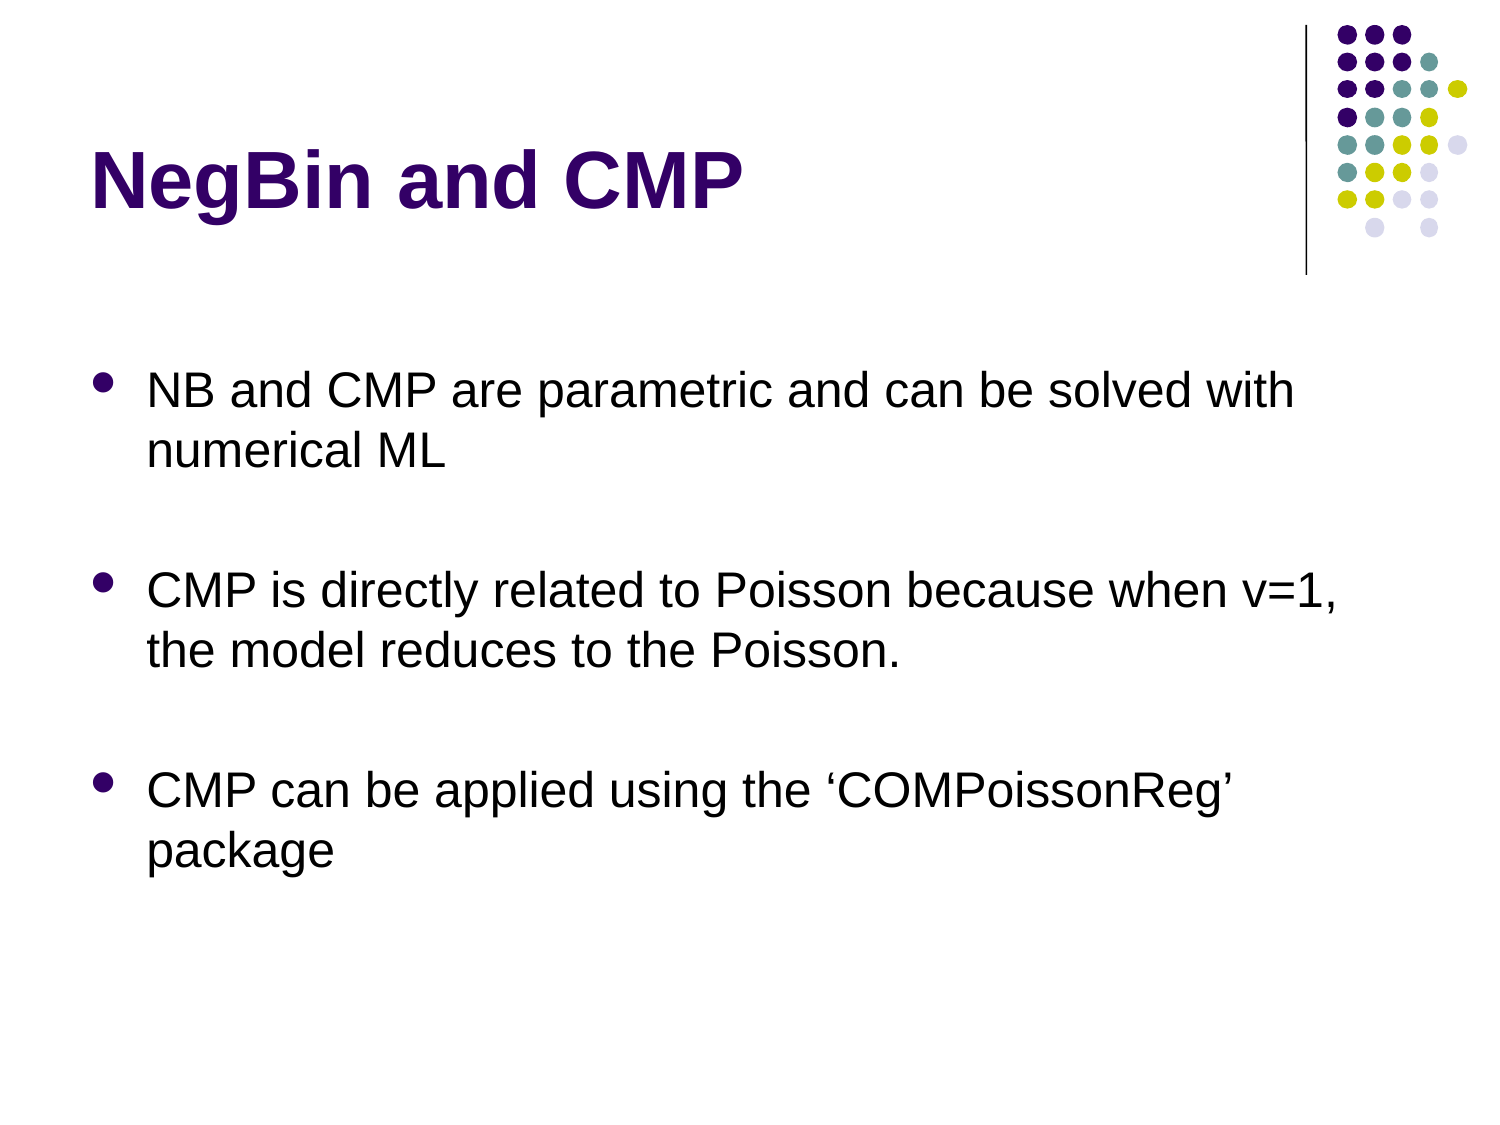

# NegBin and CMP
NB and CMP are parametric and can be solved with numerical ML

CMP is directly related to Poisson because when v=1, the model reduces to the Poisson.

CMP can be applied using the ‘COMPoissonReg’ package